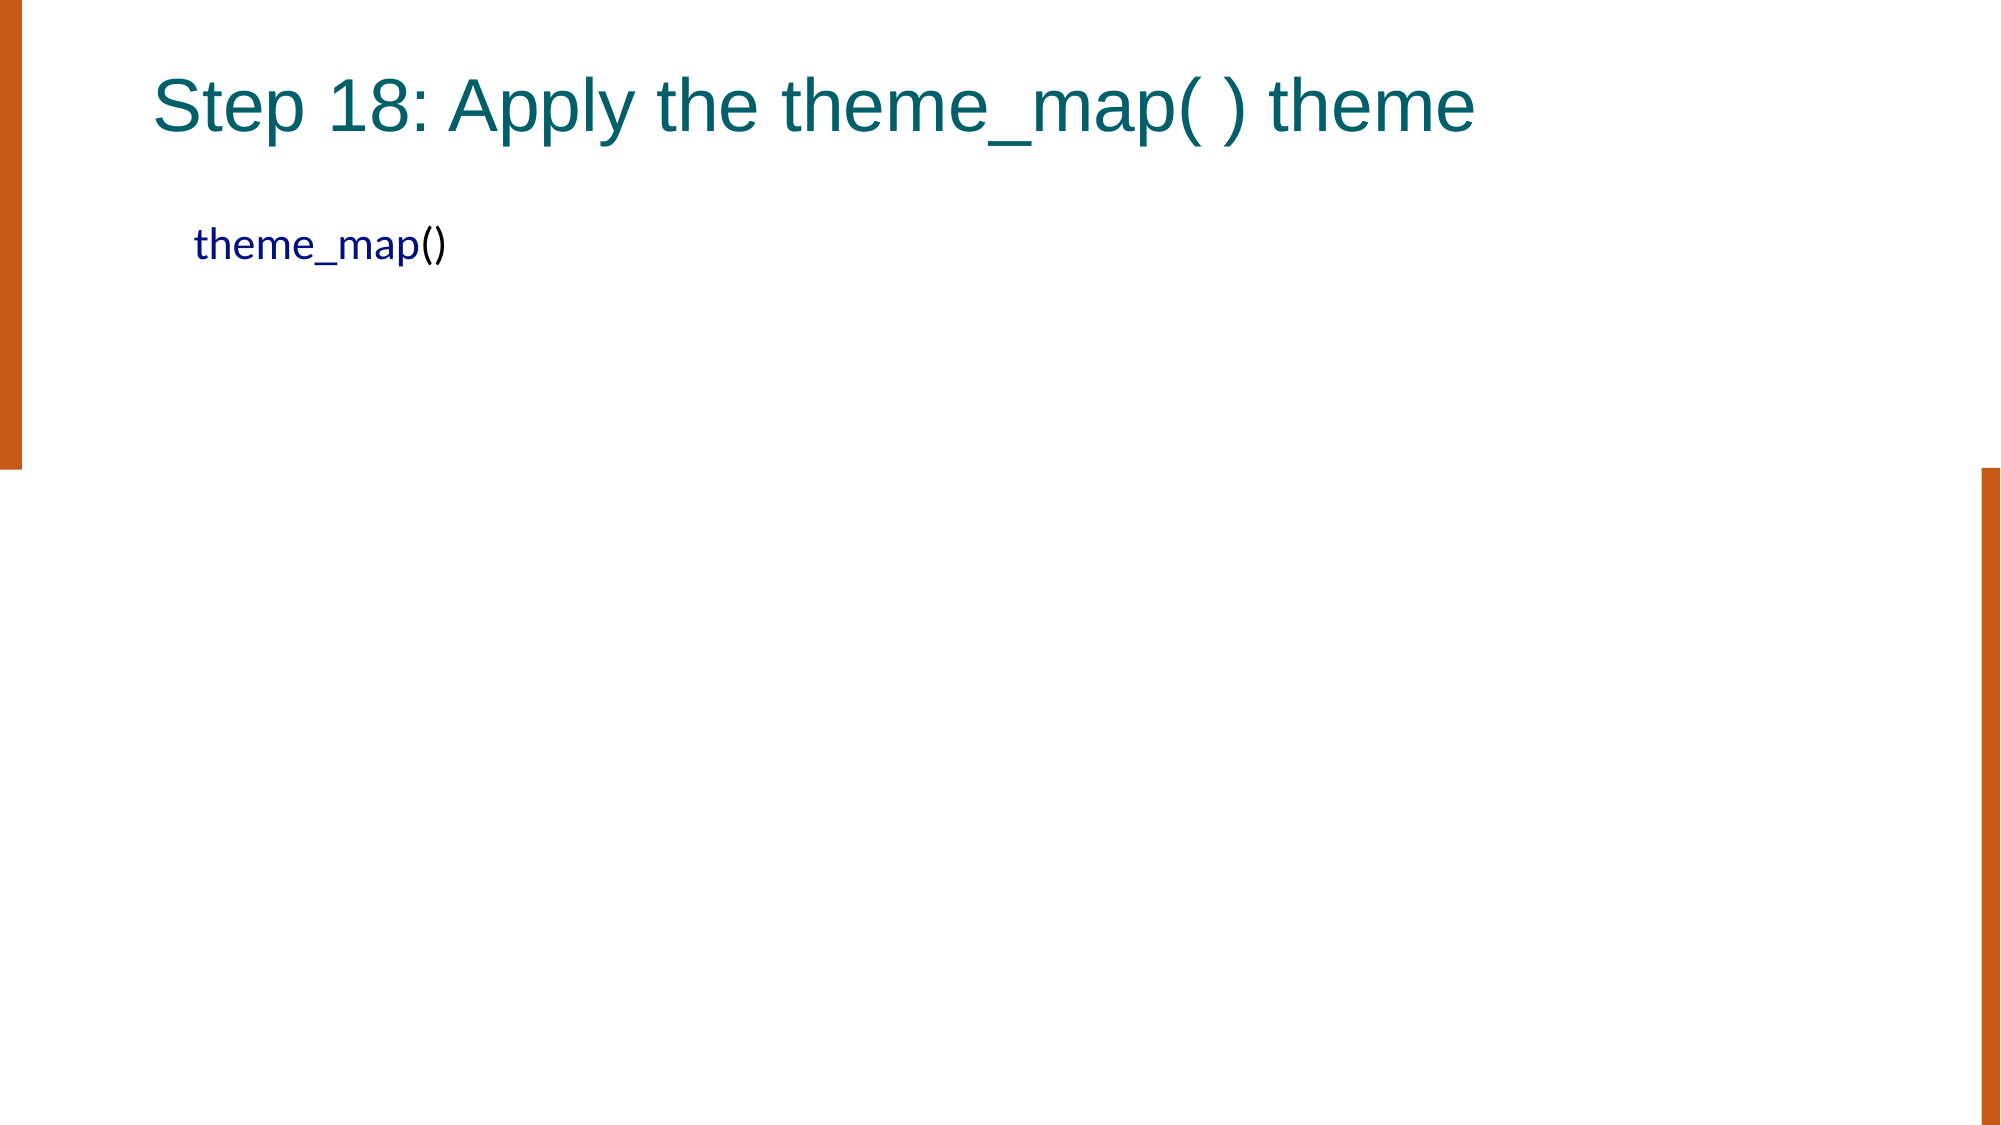

# Step 18: Apply the theme_map( ) theme
    theme_map()